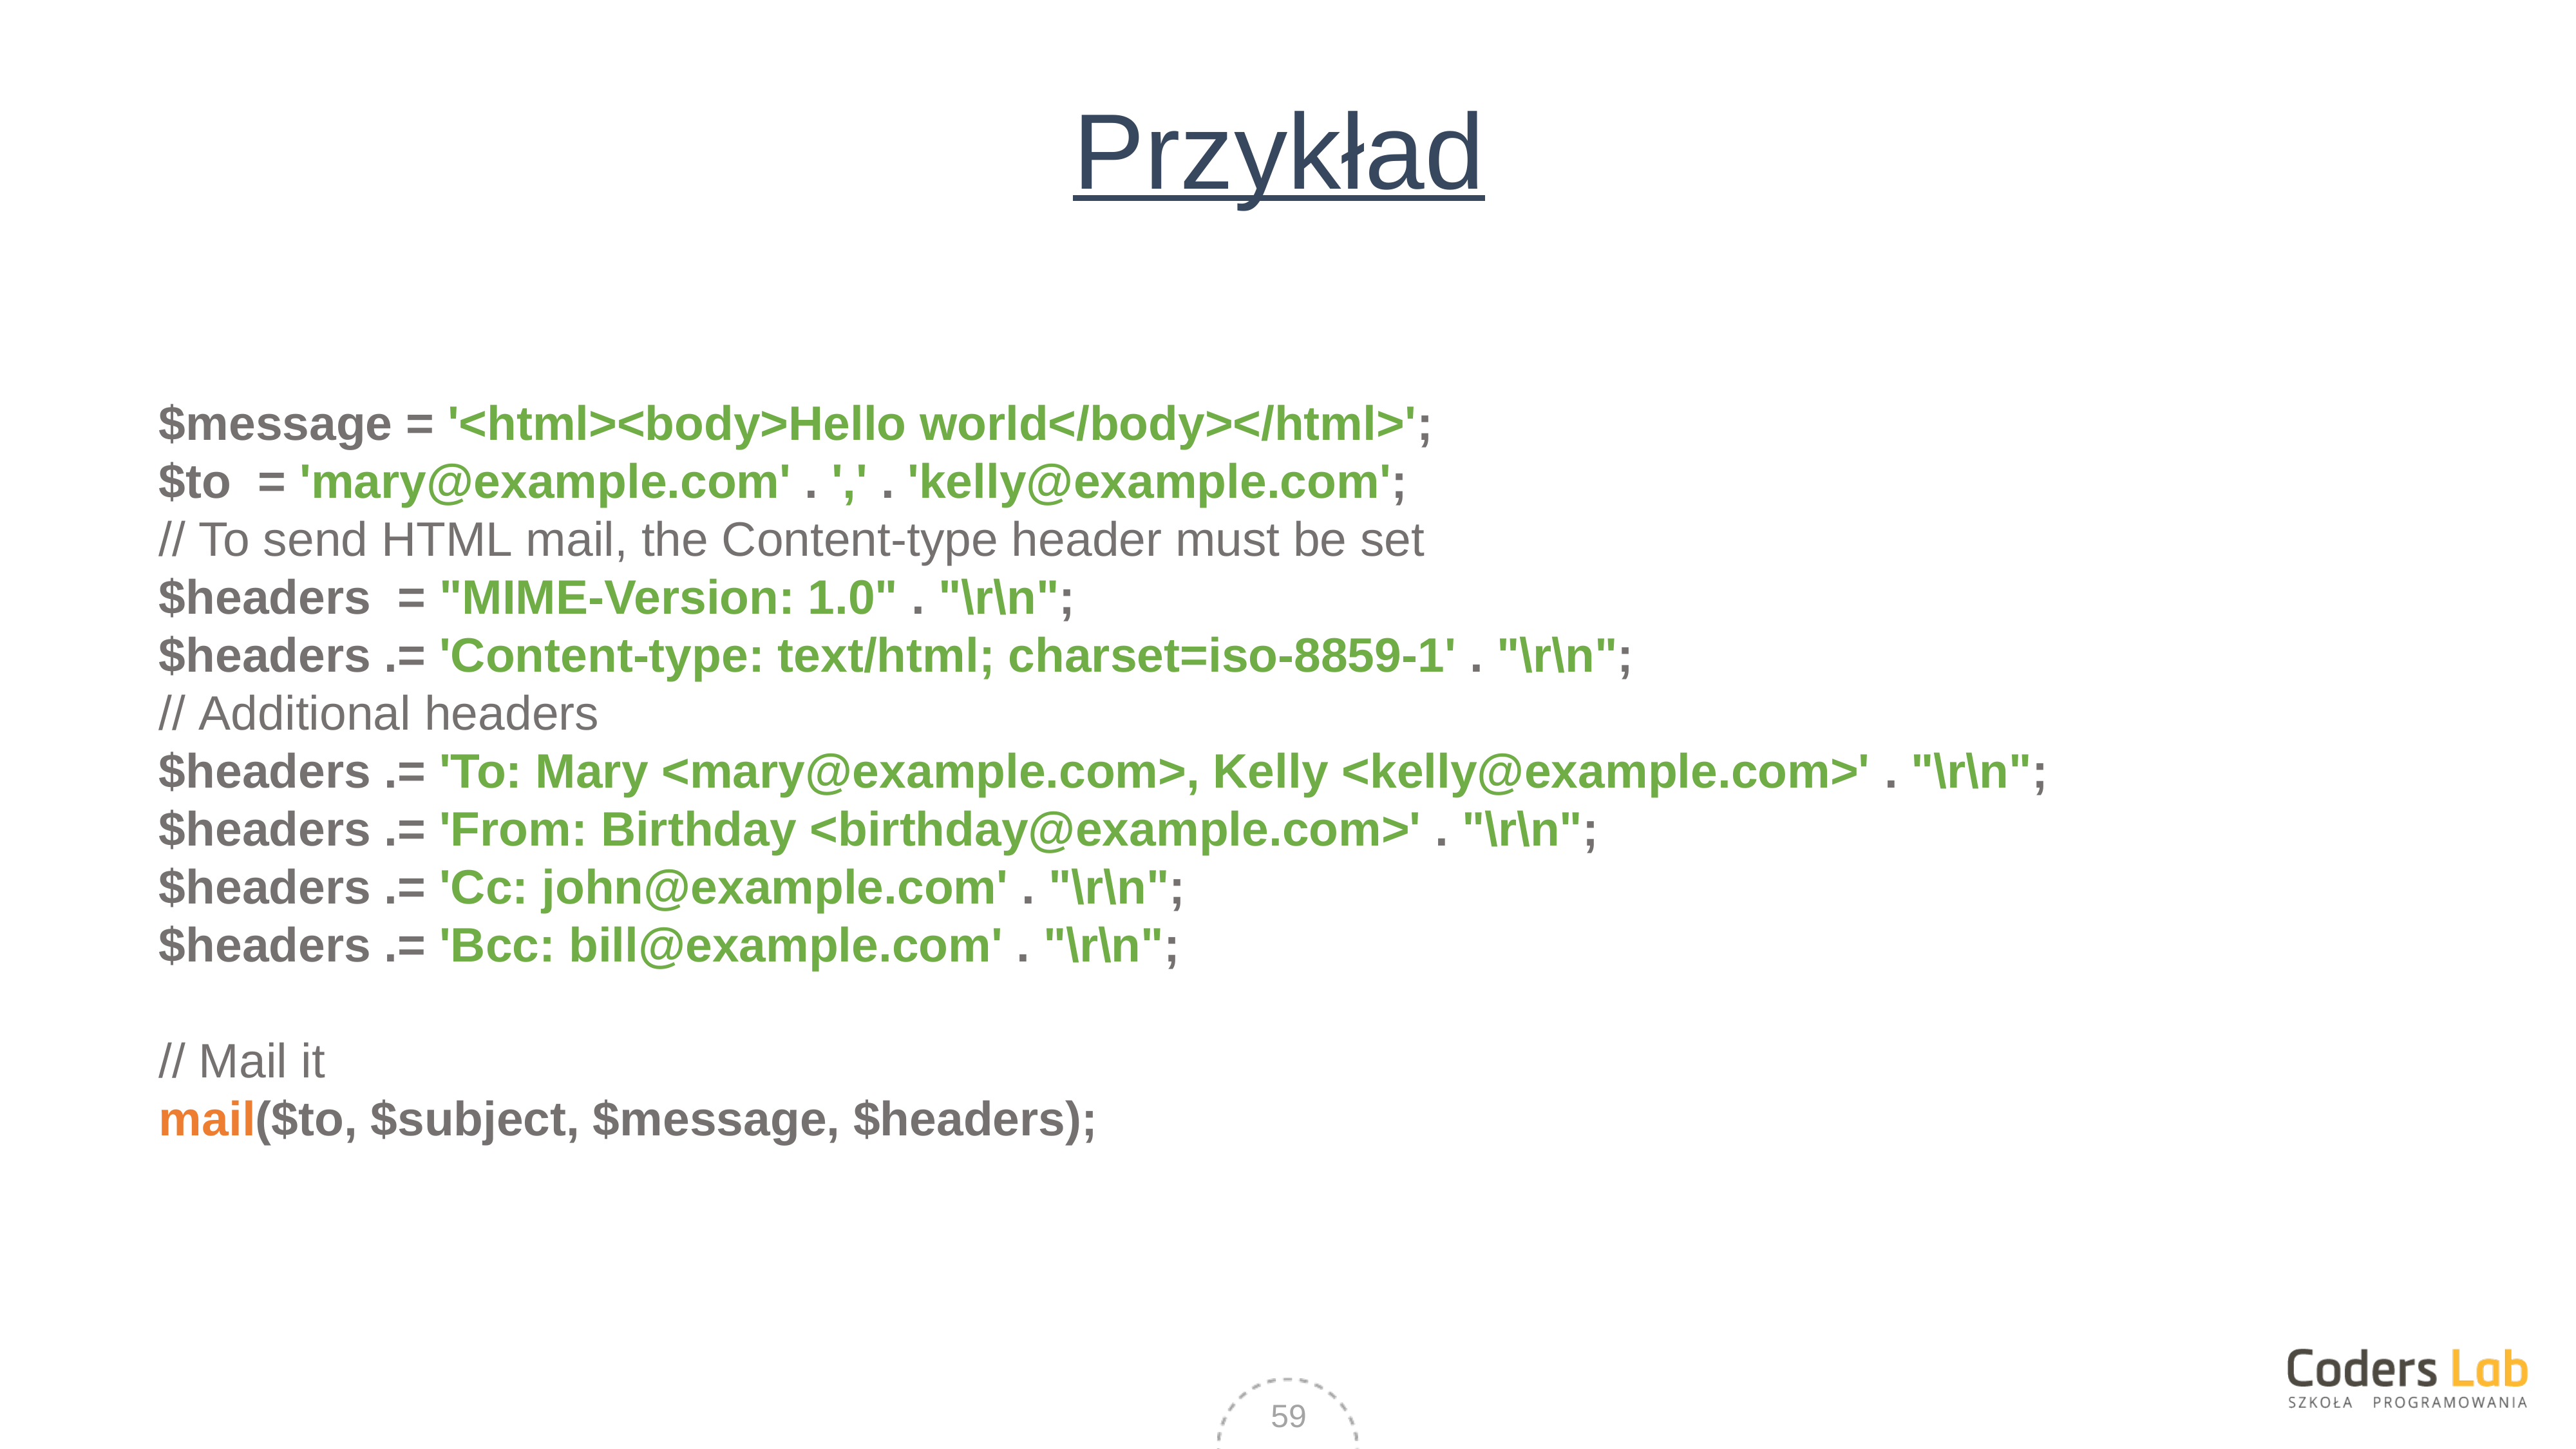

# Przykład
$message = '<html><body>Hello world</body></html>';
$to  = 'mary@example.com' . ',' . 'kelly@example.com';
// To send HTML mail, the Content-type header must be set
$headers  = "MIME-Version: 1.0" . "\r\n";
$headers .= 'Content-type: text/html; charset=iso-8859-1' . "\r\n";
// Additional headers
$headers .= 'To: Mary <mary@example.com>, Kelly <kelly@example.com>' . "\r\n";
$headers .= 'From: Birthday <birthday@example.com>' . "\r\n";
$headers .= 'Cc: john@example.com' . "\r\n";
$headers .= 'Bcc: bill@example.com' . "\r\n";
// Mail it
mail($to, $subject, $message, $headers);
59